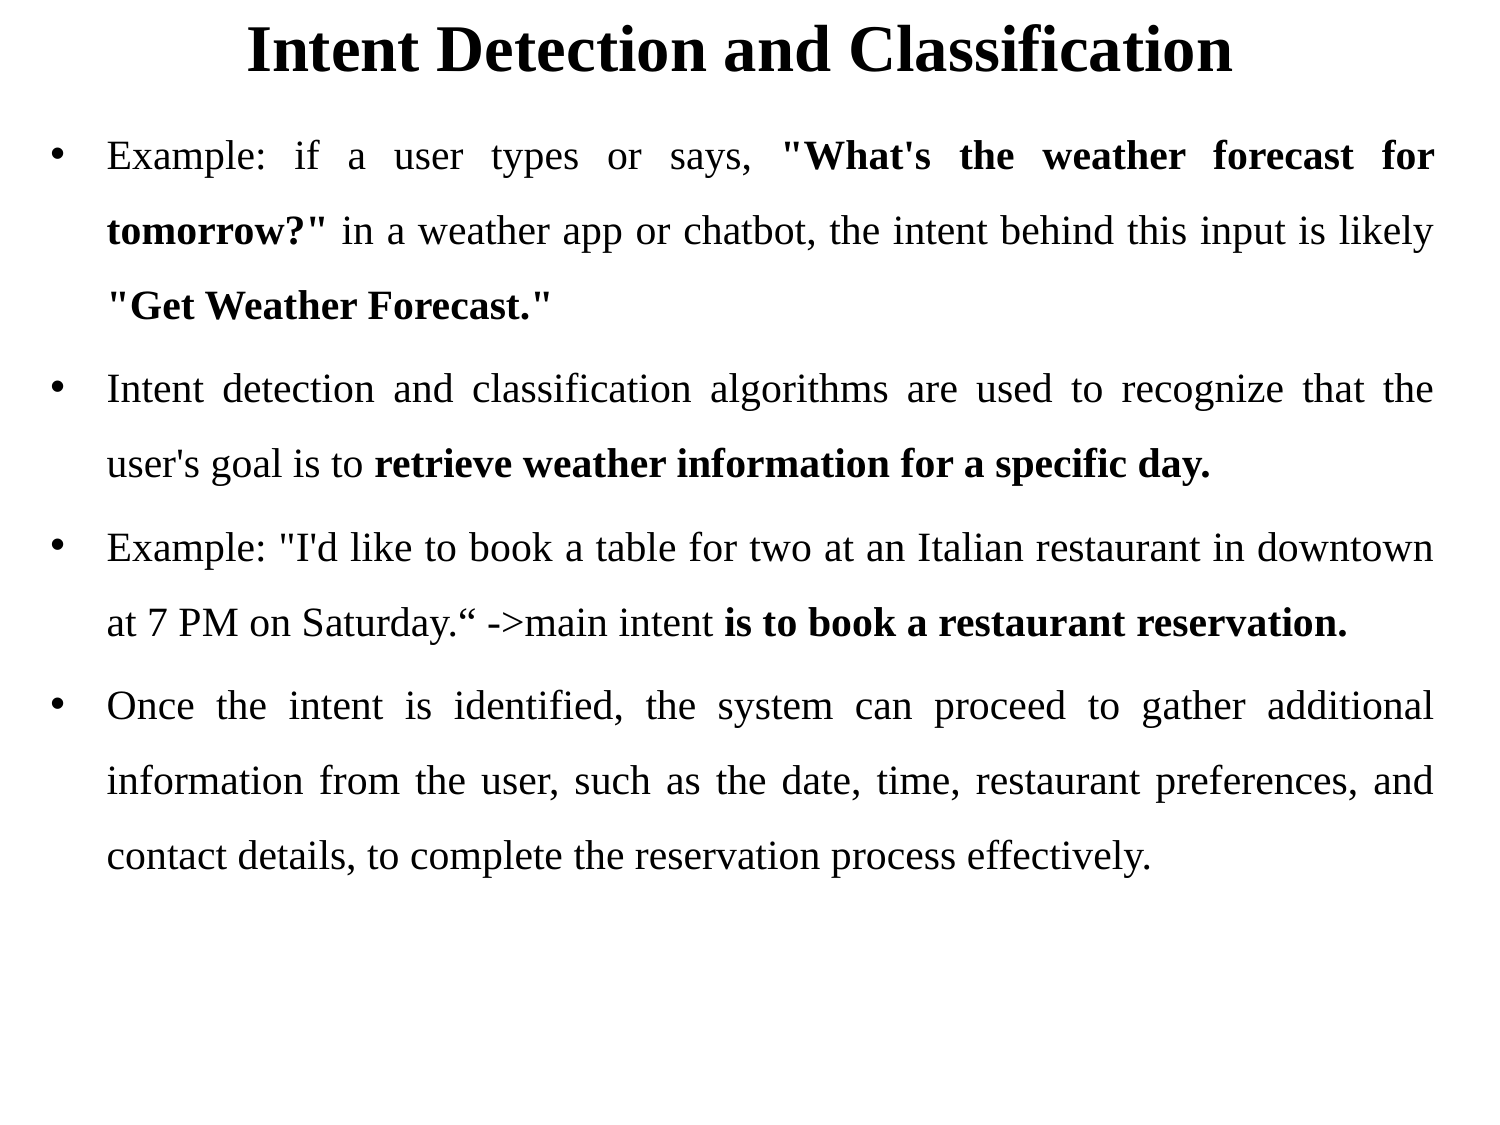

# Intent Detection and Classification
Example: if a user types or says, "What's the weather forecast for tomorrow?" in a weather app or chatbot, the intent behind this input is likely "Get Weather Forecast."
Intent detection and classification algorithms are used to recognize that the user's goal is to retrieve weather information for a specific day.
Example: "I'd like to book a table for two at an Italian restaurant in downtown at 7 PM on Saturday.“ ->main intent is to book a restaurant reservation.
Once the intent is identified, the system can proceed to gather additional information from the user, such as the date, time, restaurant preferences, and contact details, to complete the reservation process effectively.